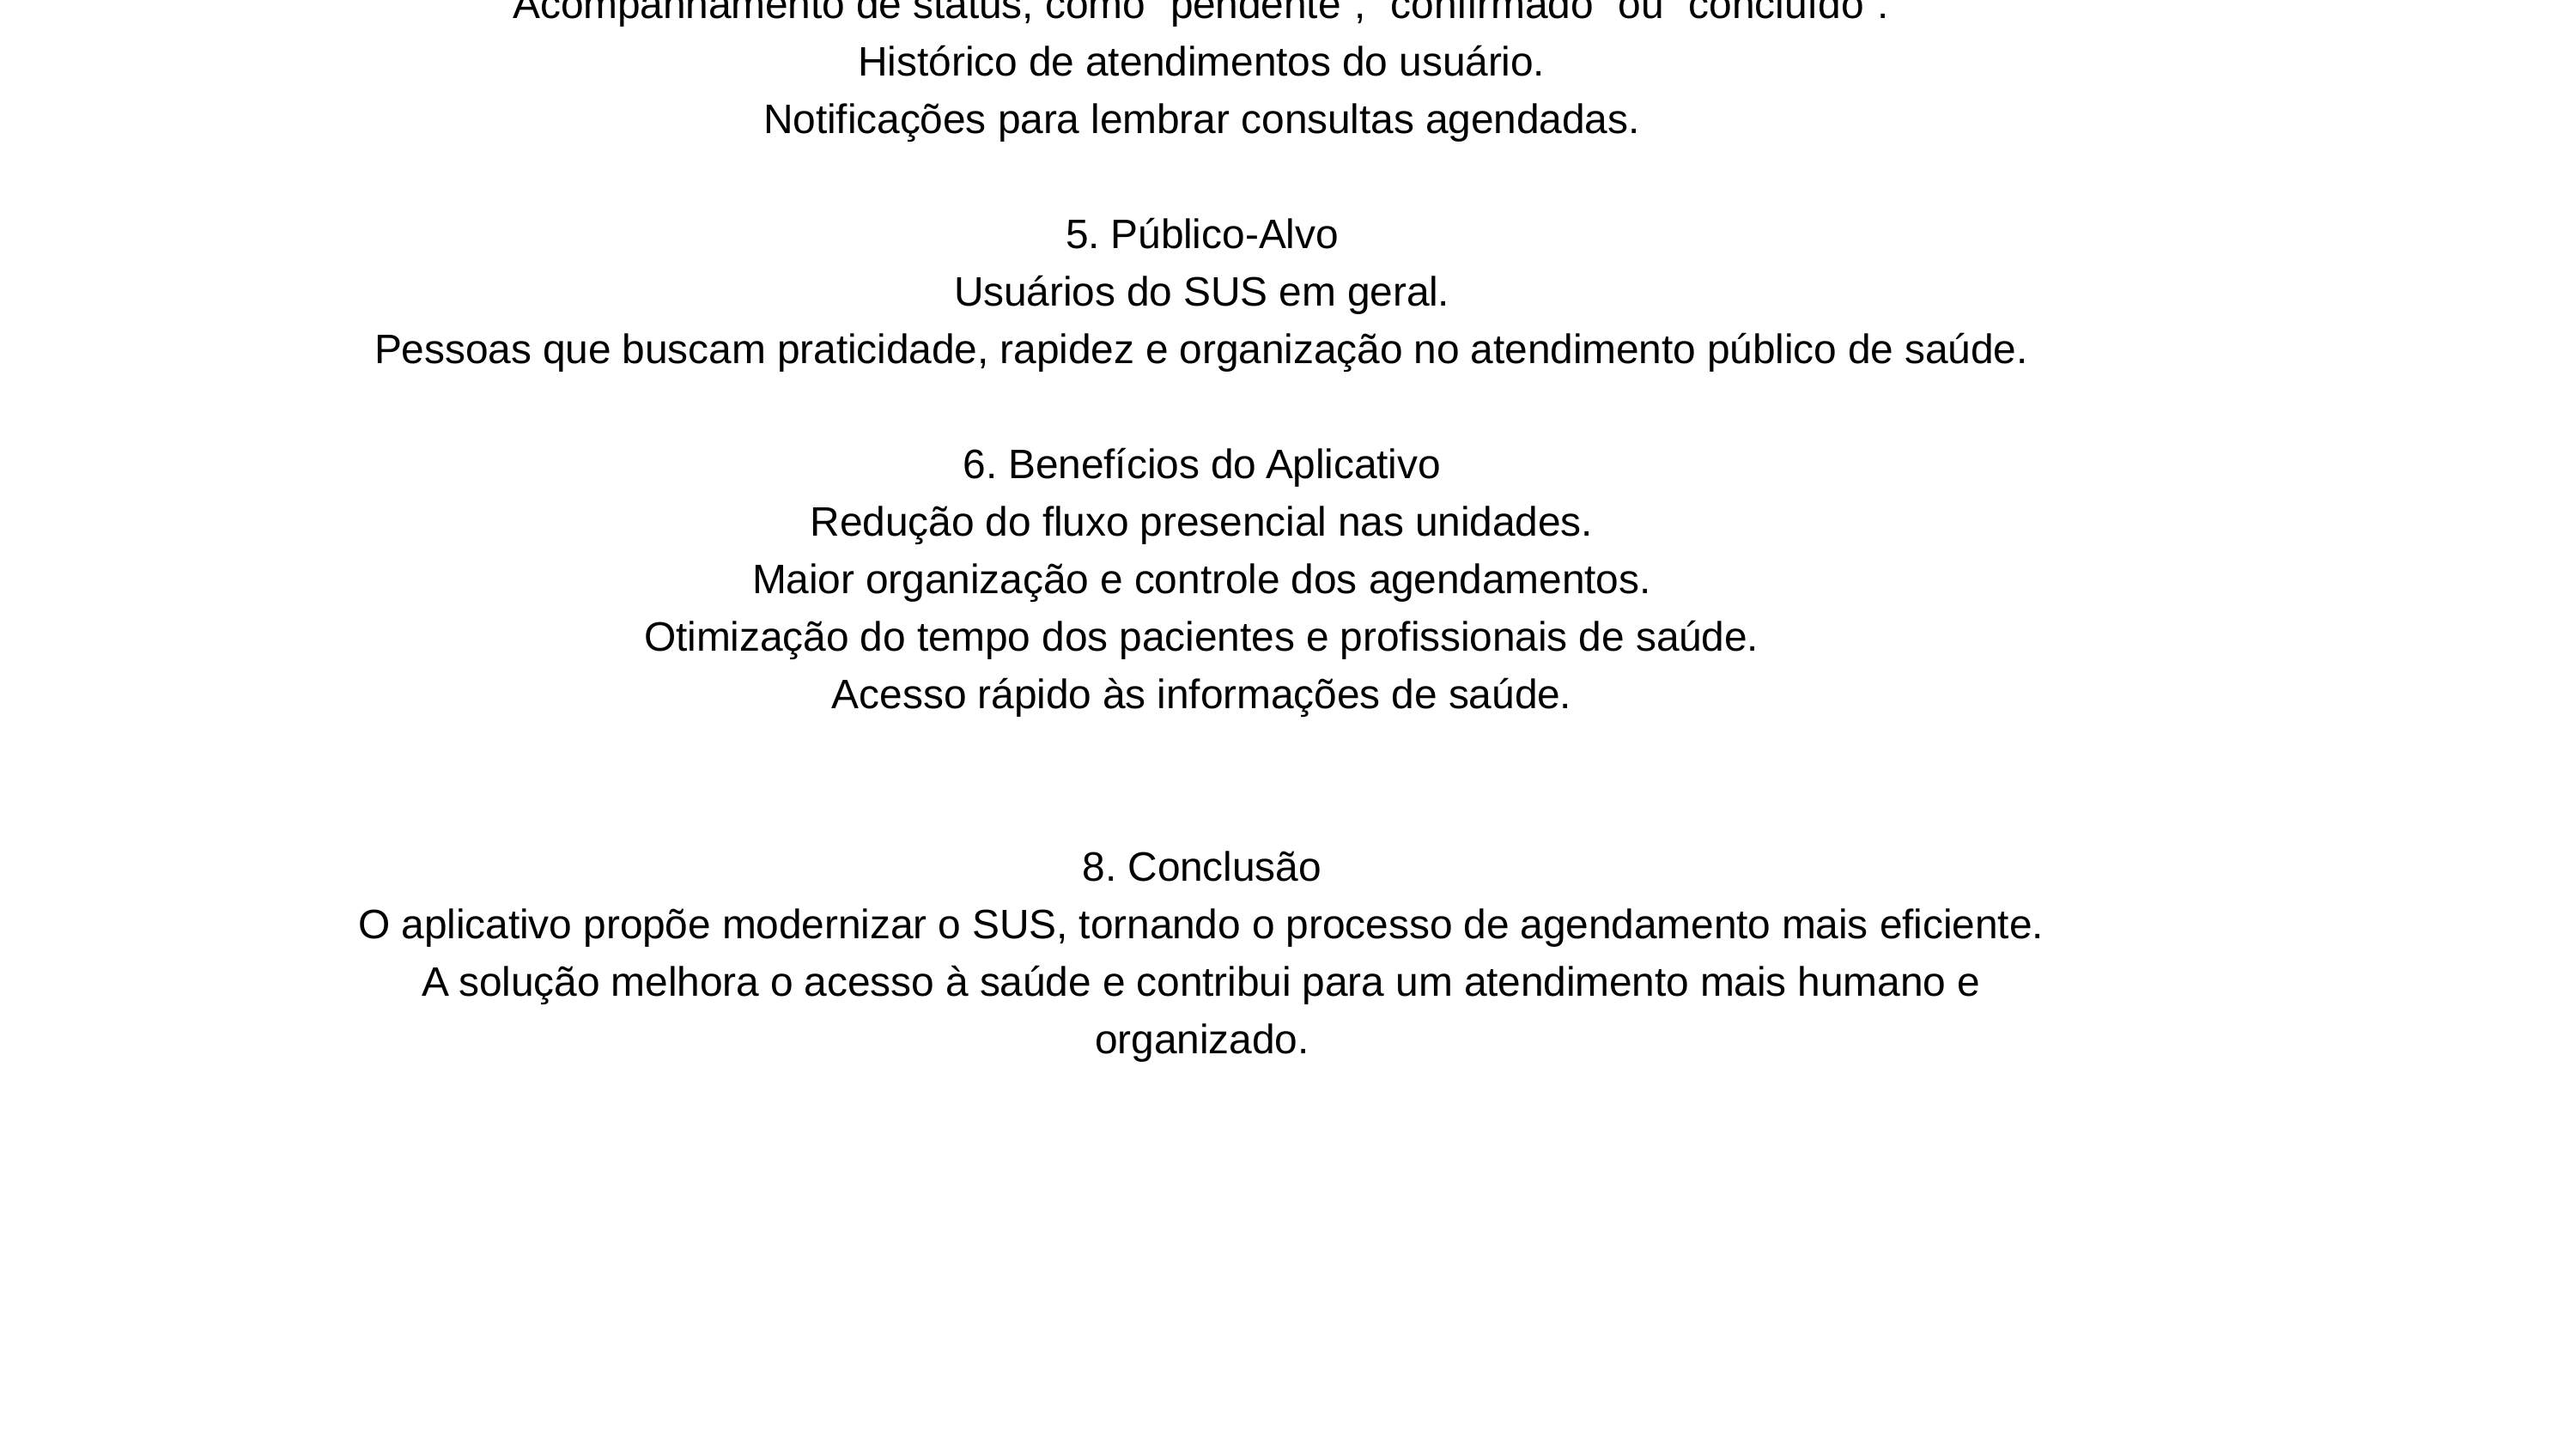

✅ Slide: Apresentação do Aplicativo – SUS Digital
Título do Slide
Aplicativo SUS Digital – Agendamento de Consultas e Exames

1. Objetivo do Aplicativo
Facilitar o acesso dos usuários aos serviços do SUS.
Reduzir filas e tempo de espera para marcação de consultas e exames.
Modernizar o atendimento e melhorar a experiência do paciente.

2. Problema Identificado
Filas extensas nas unidades de saúde.
Dificuldade para marcar consultas/exames presencialmente.
Falta de centralização das informações do paciente.

3. Solução Proposta
Criar um aplicativo simples e intuitivo para agendamento digital.
Disponibilizar informações atualizadas sobre consultas, exames e resultados.
Integrar o usuário com o SUS por meio de tecnologia móvel.

4. Funcionalidades do App
Agendar consultas diretamente pelo celular.
Agendar exames com escolha de data e unidade.
Consultar resultados de exames digitalmente.
Acompanhamento de status, como “pendente”, “confirmado” ou “concluído”.
Histórico de atendimentos do usuário.
Notificações para lembrar consultas agendadas.

5. Público-Alvo
Usuários do SUS em geral.
Pessoas que buscam praticidade, rapidez e organização no atendimento público de saúde.

6. Benefícios do Aplicativo
Redução do fluxo presencial nas unidades.
Maior organização e controle dos agendamentos.
Otimização do tempo dos pacientes e profissionais de saúde.
Acesso rápido às informações de saúde.

8. Conclusão
O aplicativo propõe modernizar o SUS, tornando o processo de agendamento mais eficiente.
A solução melhora o acesso à saúde e contribui para um atendimento mais humano e organizado.